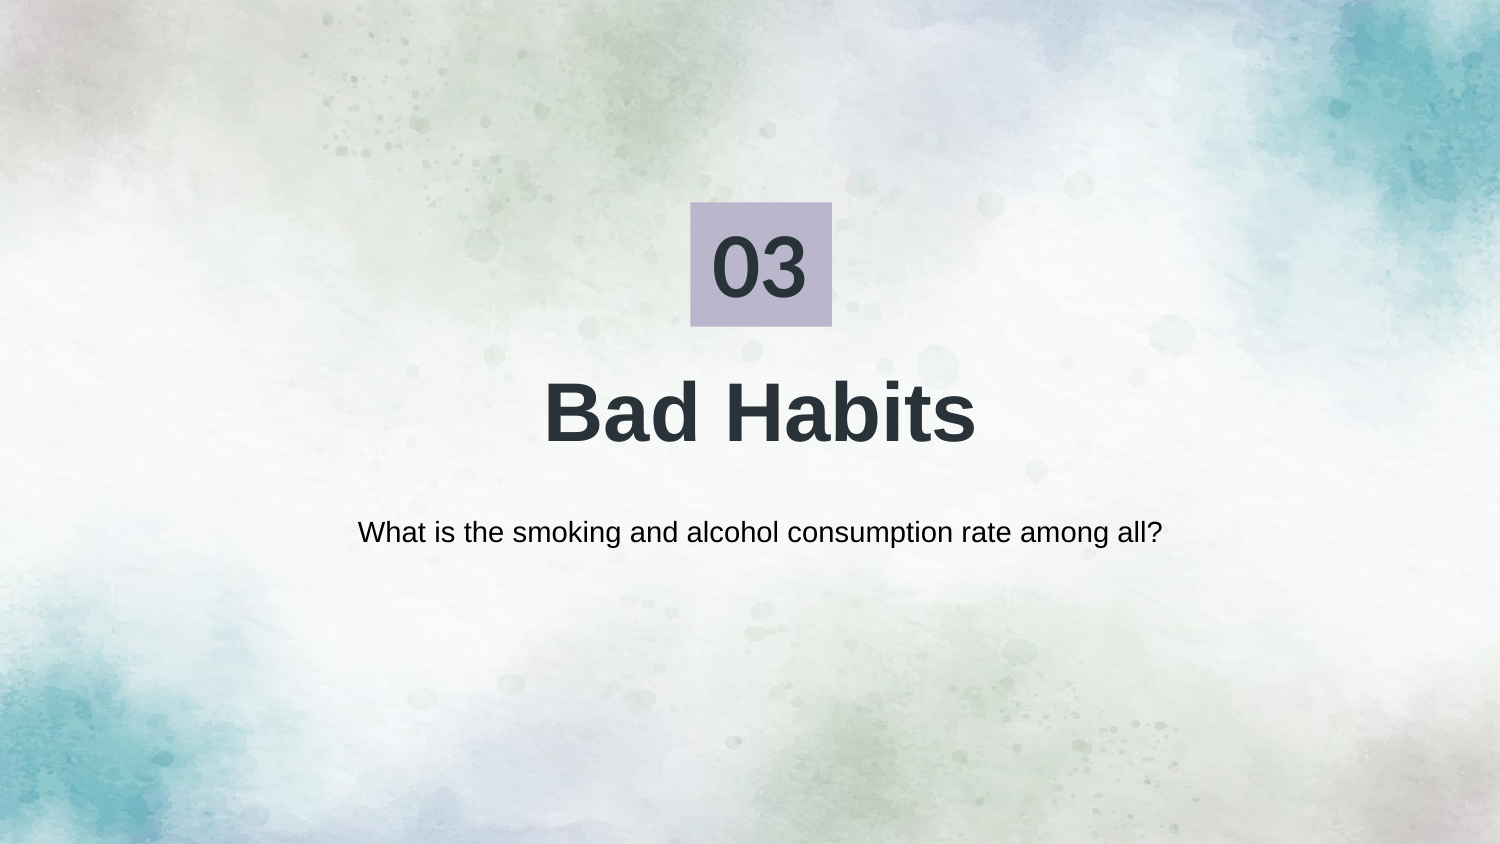

03

# Bad Habits
What is the smoking and alcohol consumption rate among all?